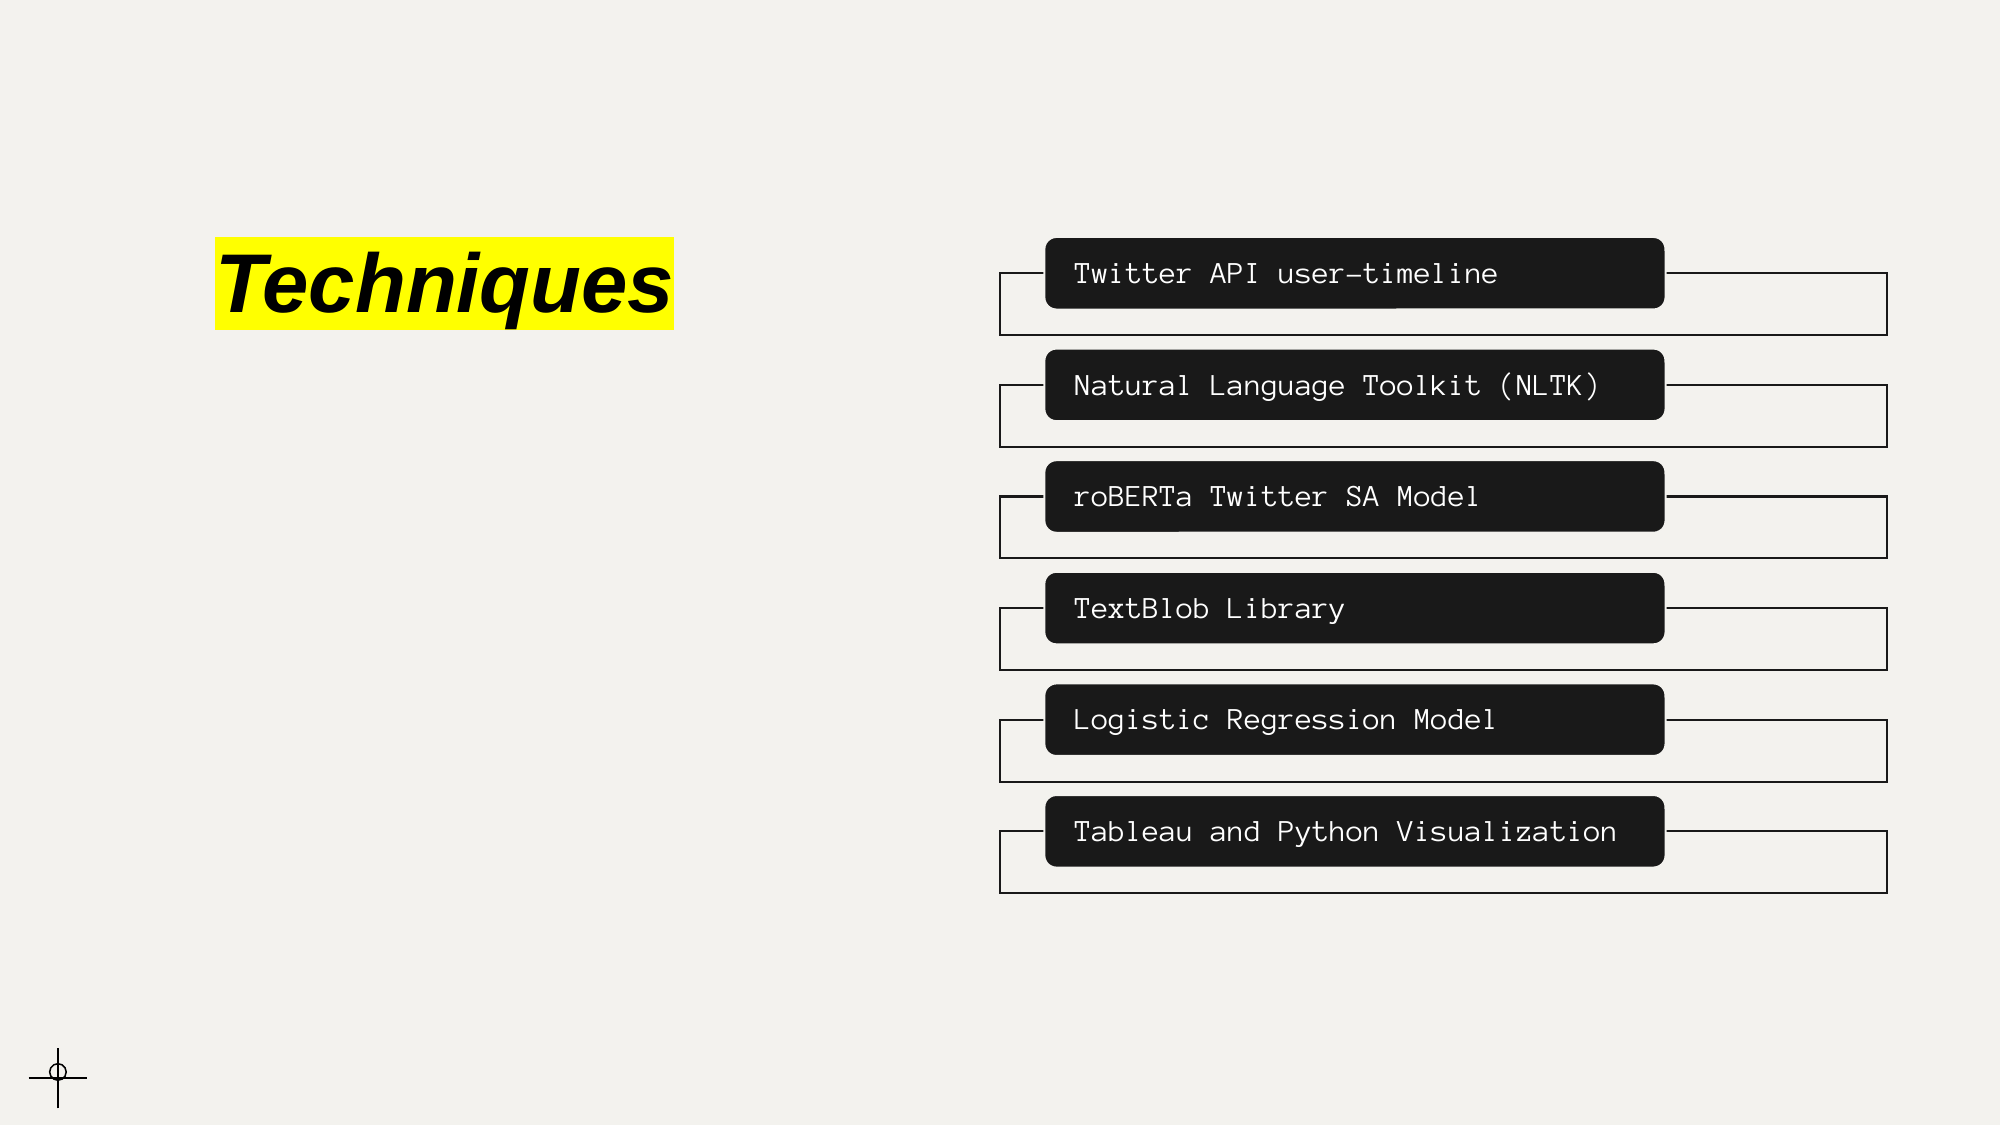

Twitter API user-timeline
Natural Language Toolkit (NLTK)
roBERTa Twitter SA Model
TextBlob Library
Logistic Regression Model
Tableau and Python Visualization
# Techniques